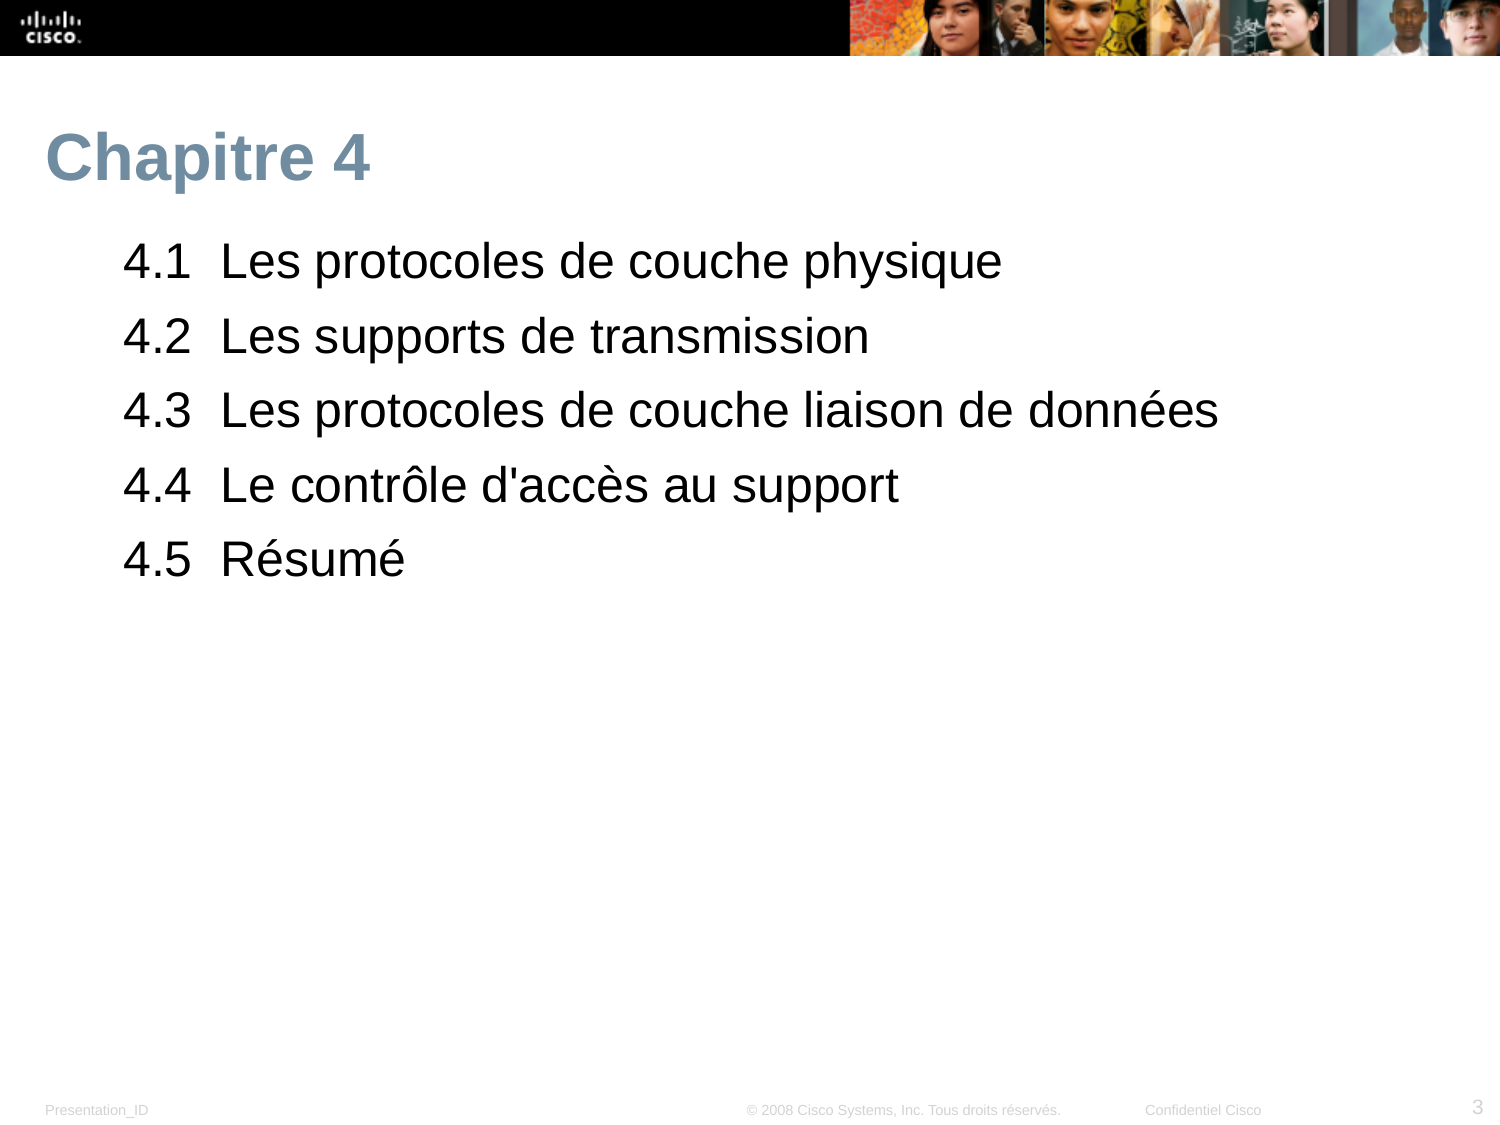

# Chapitre 4
4.1  Les protocoles de couche physique
4.2  Les supports de transmission
4.3  Les protocoles de couche liaison de données
4.4  Le contrôle d'accès au support
4.5  Résumé